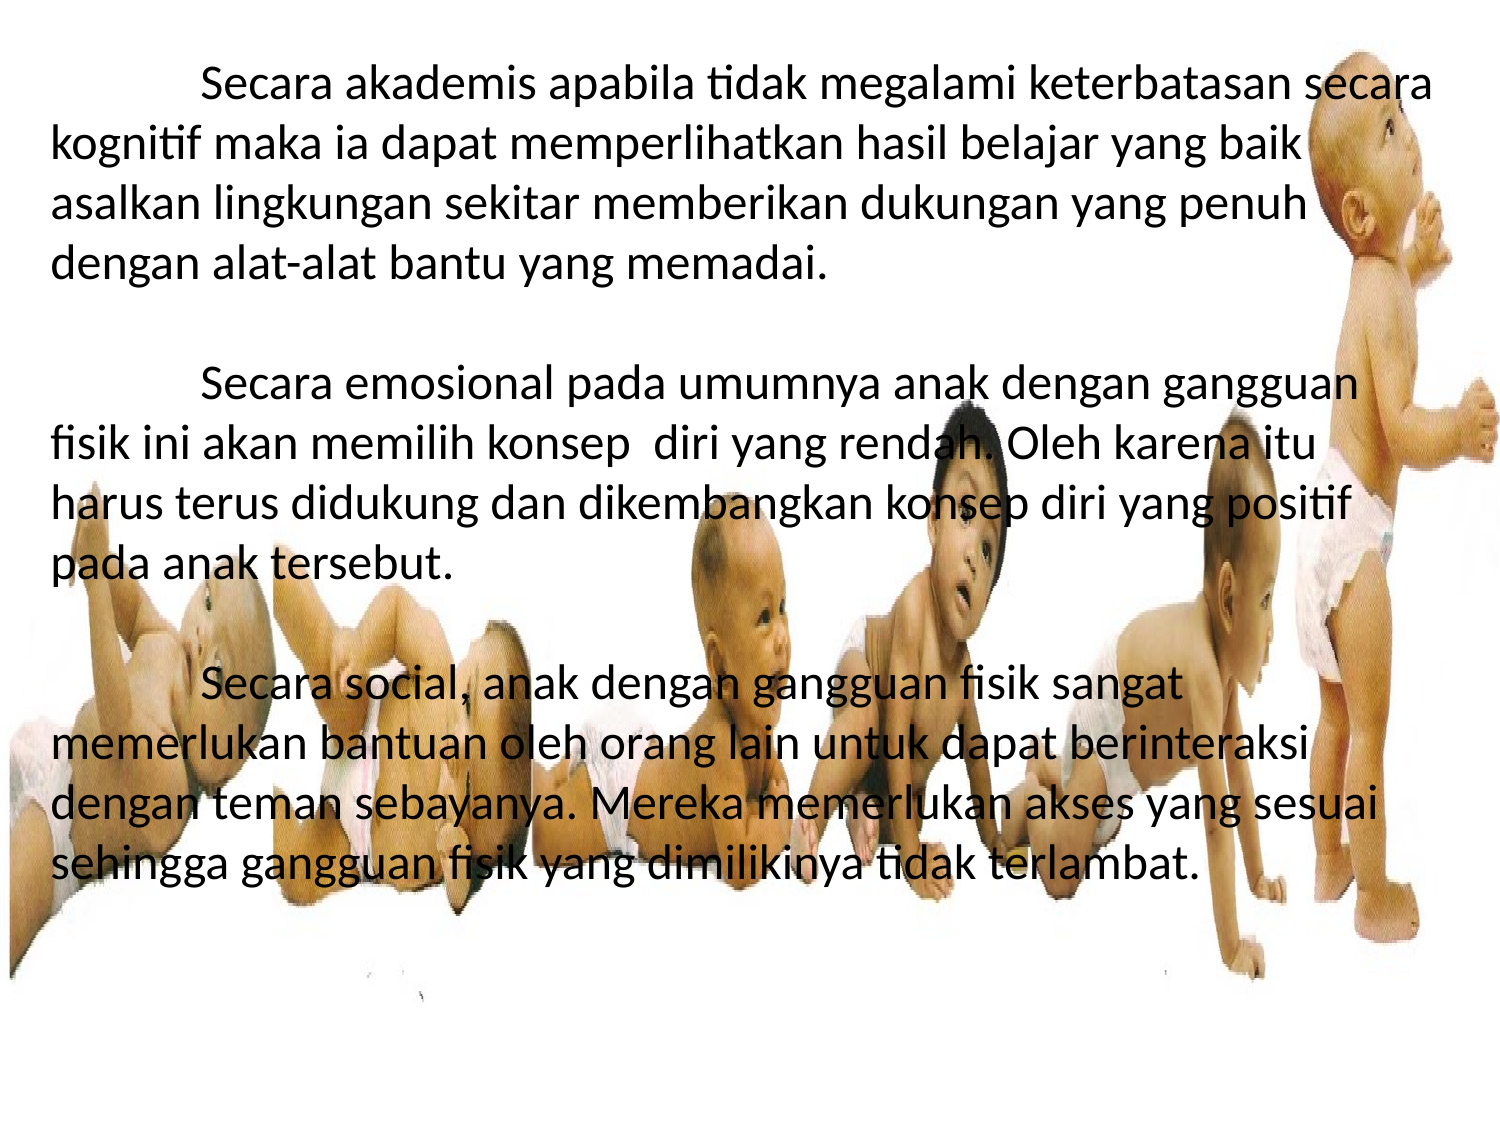

Secara akademis apabila tidak megalami keterbatasan secara kognitif maka ia dapat memperlihatkan hasil belajar yang baik asalkan lingkungan sekitar memberikan dukungan yang penuh dengan alat-alat bantu yang memadai.

	Secara emosional pada umumnya anak dengan gangguan fisik ini akan memilih konsep  diri yang rendah. Oleh karena itu harus terus didukung dan dikembangkan konsep diri yang positif pada anak tersebut.

	Secara social, anak dengan gangguan fisik sangat memerlukan bantuan oleh orang lain untuk dapat berinteraksi dengan teman sebayanya. Mereka memerlukan akses yang sesuai sehingga gangguan fisik yang dimilikinya tidak terlambat.